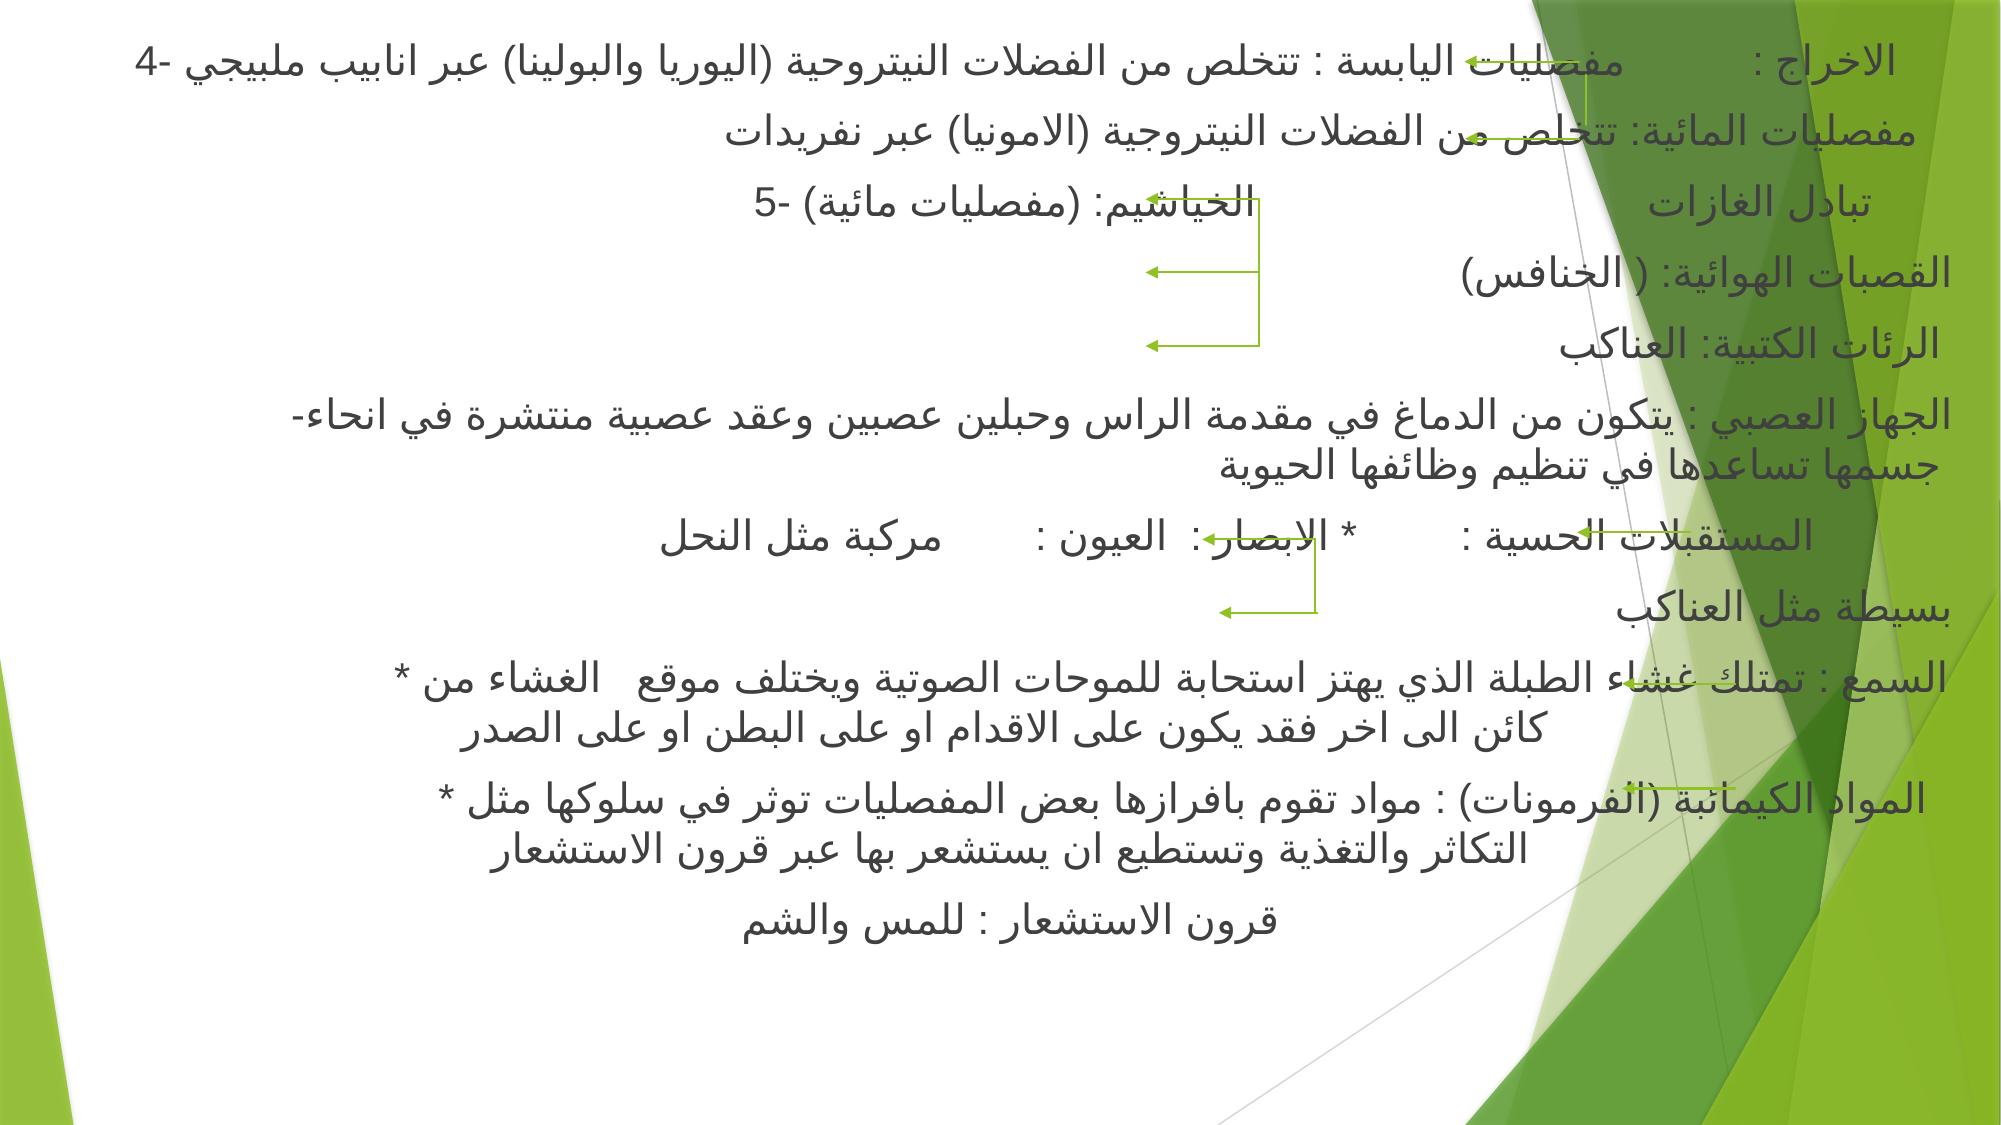

4- الاخراج :           مفصليات اليابسة : تتخلص من الفضلات النيتروحية (اليوريا والبولينا) عبر انابيب ملبيجي
                                            مفصليات المائية: تتخلص من الفضلات النيتروجية (الامونيا) عبر نفريدات
                  5- تبادل الغازات                                  الخياشيم: (مفصليات مائية)
                                                                       القصبات الهوائية: ( الخنافس)
                                                                       الرئات الكتبية: العناكب
                -الجهاز العصبي : يتكون من الدماغ في مقدمة الراس وحبلين عصبين وعقد عصبية منتشرة في انحاء جسمها تساعدها في تنظيم وظائفها الحيوية
المستقبلات الحسية :         * الابصار :  العيون :        مركبة مثل النحل
                                                                بسيطة مثل العناكب
                           * السمع : تمتلك غشاء الطبلة الذي يهتز استحابة للموحات الصوتية ويختلف موقع   الغشاء من كائن الى اخر فقد يكون على الاقدام او على البطن او على الصدر
                             * المواد الكيمائبة (الفرمونات) : مواد تقوم بافرازها بعض المفصليات توثر في سلوكها مثل التكاثر والتغذية وتستطيع ان يستشعر بها عبر قرون الاستشعار
قرون الاستشعار : للمس والشم